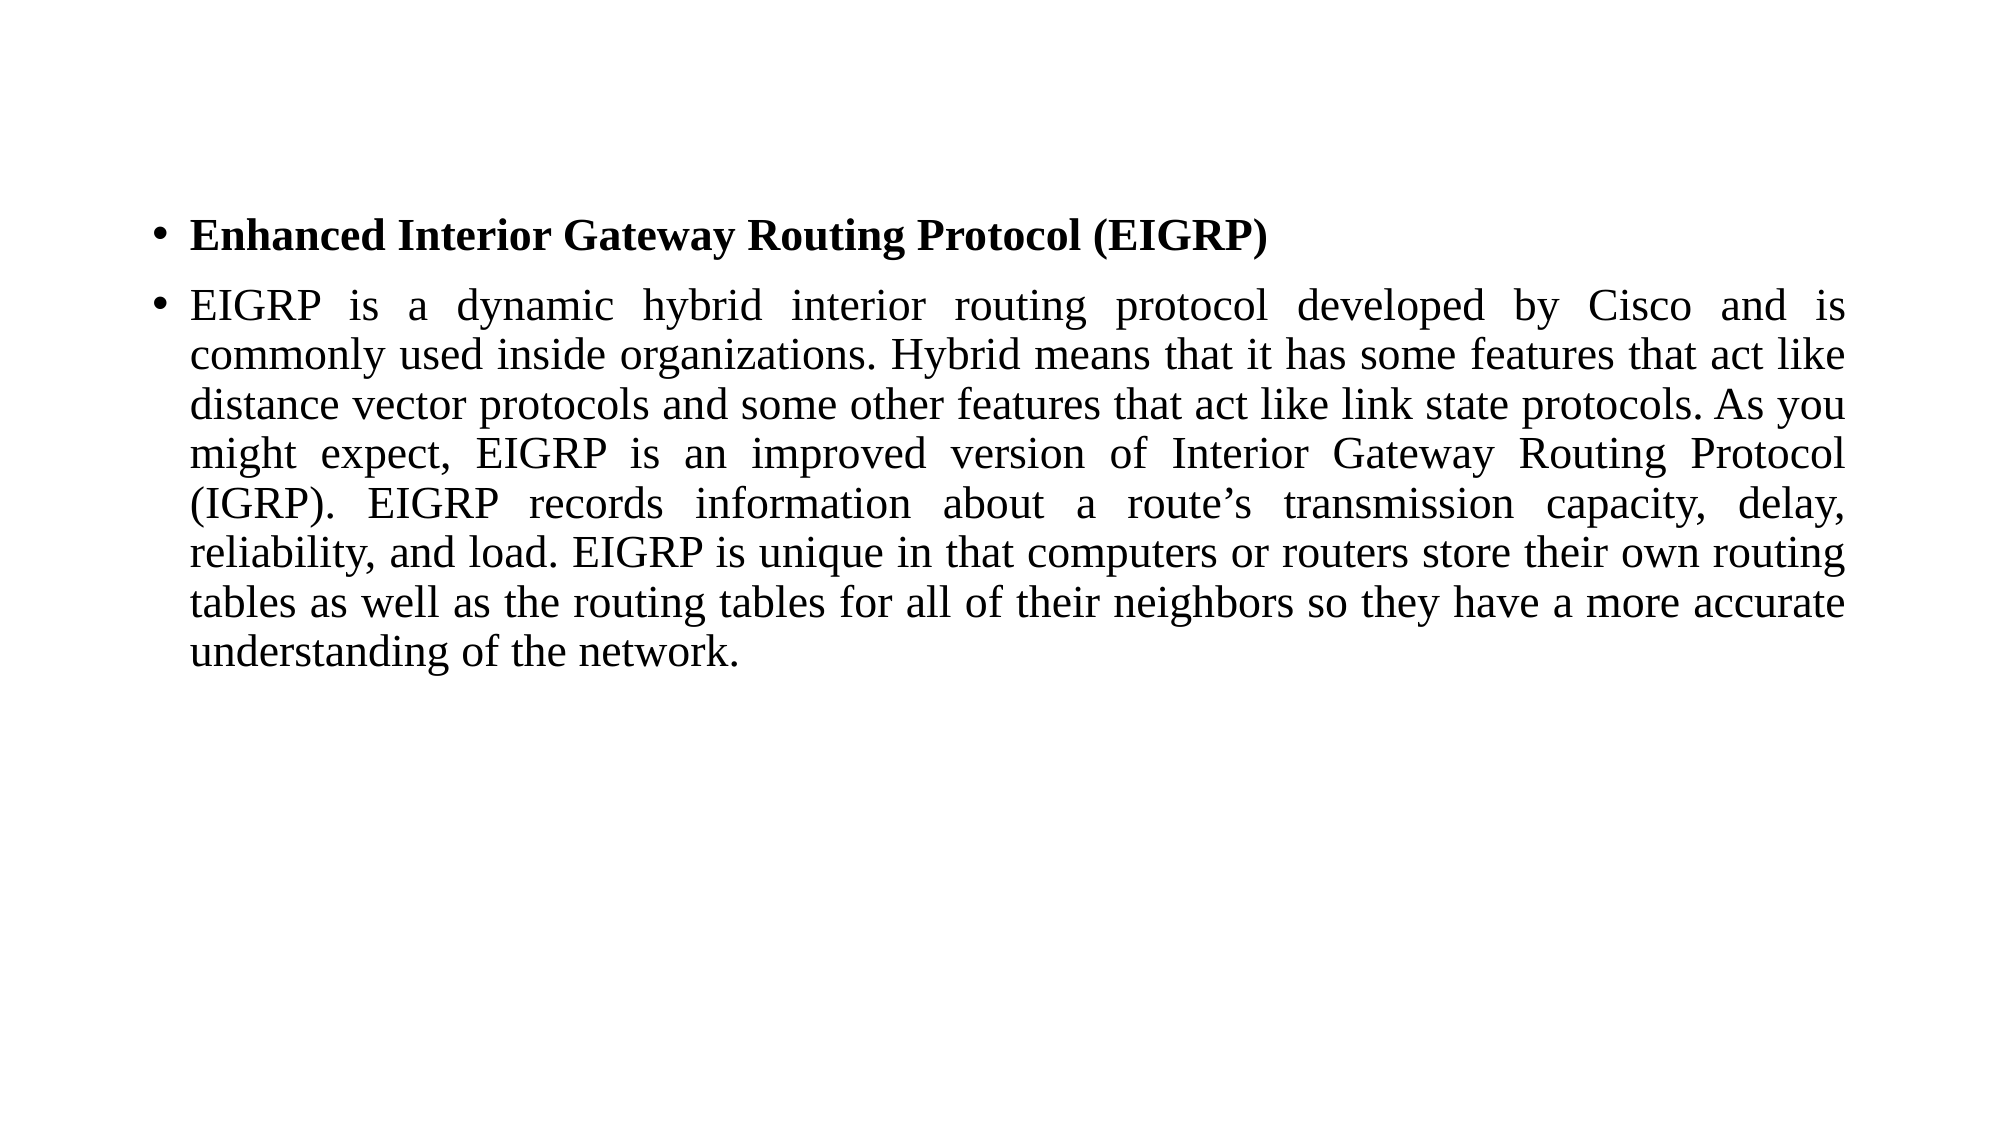

#
Enhanced Interior Gateway Routing Protocol (EIGRP)
EIGRP is a dynamic hybrid interior routing protocol developed by Cisco and is commonly used inside organizations. Hybrid means that it has some features that act like distance vector protocols and some other features that act like link state protocols. As you might expect, EIGRP is an improved version of Interior Gateway Routing Protocol (IGRP). EIGRP records information about a route’s transmission capacity, delay, reliability, and load. EIGRP is unique in that computers or routers store their own routing tables as well as the routing tables for all of their neighbors so they have a more accurate understanding of the network.